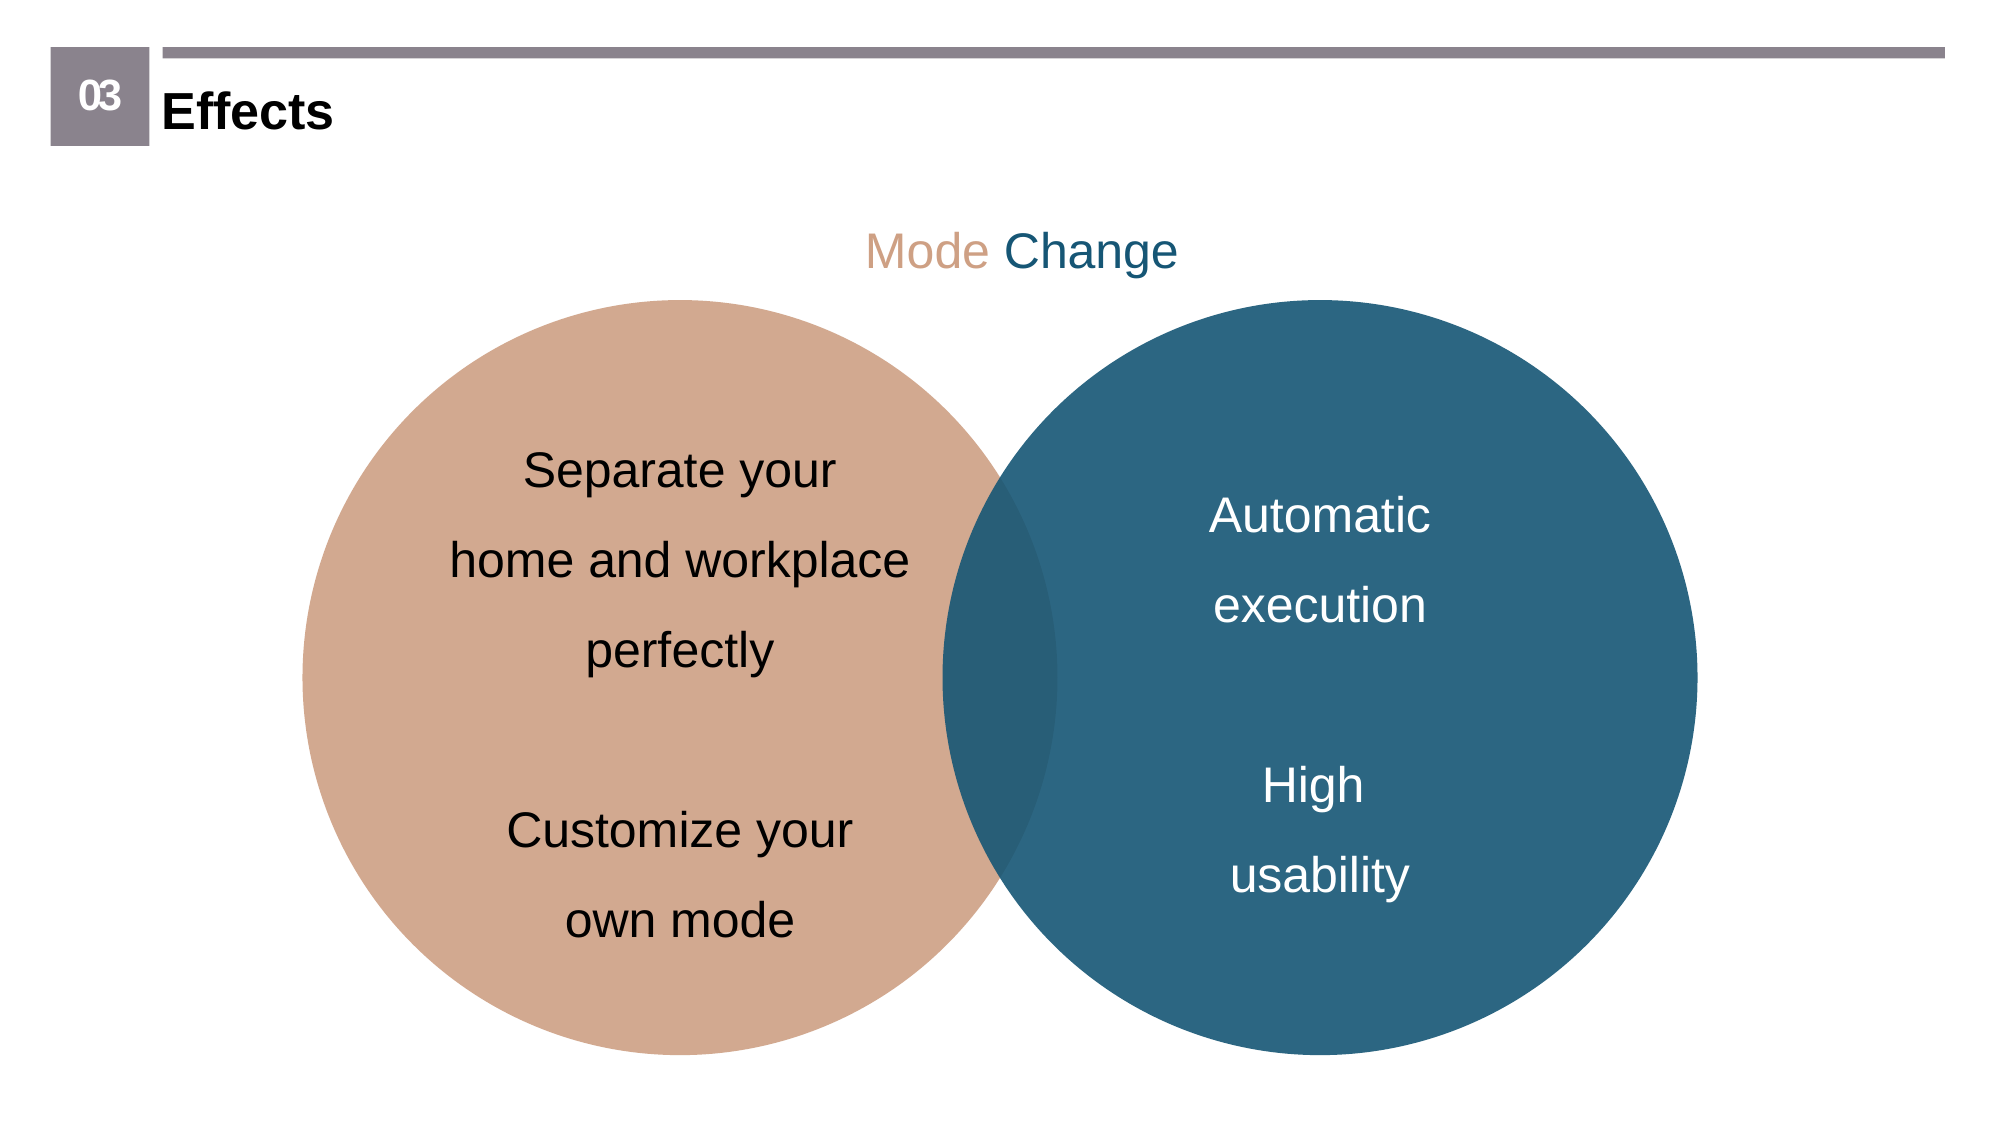

03
Effects
Mode Change
Automatic
execution

High
usability
Separate your
home and workplace perfectly

Customize your
own mode